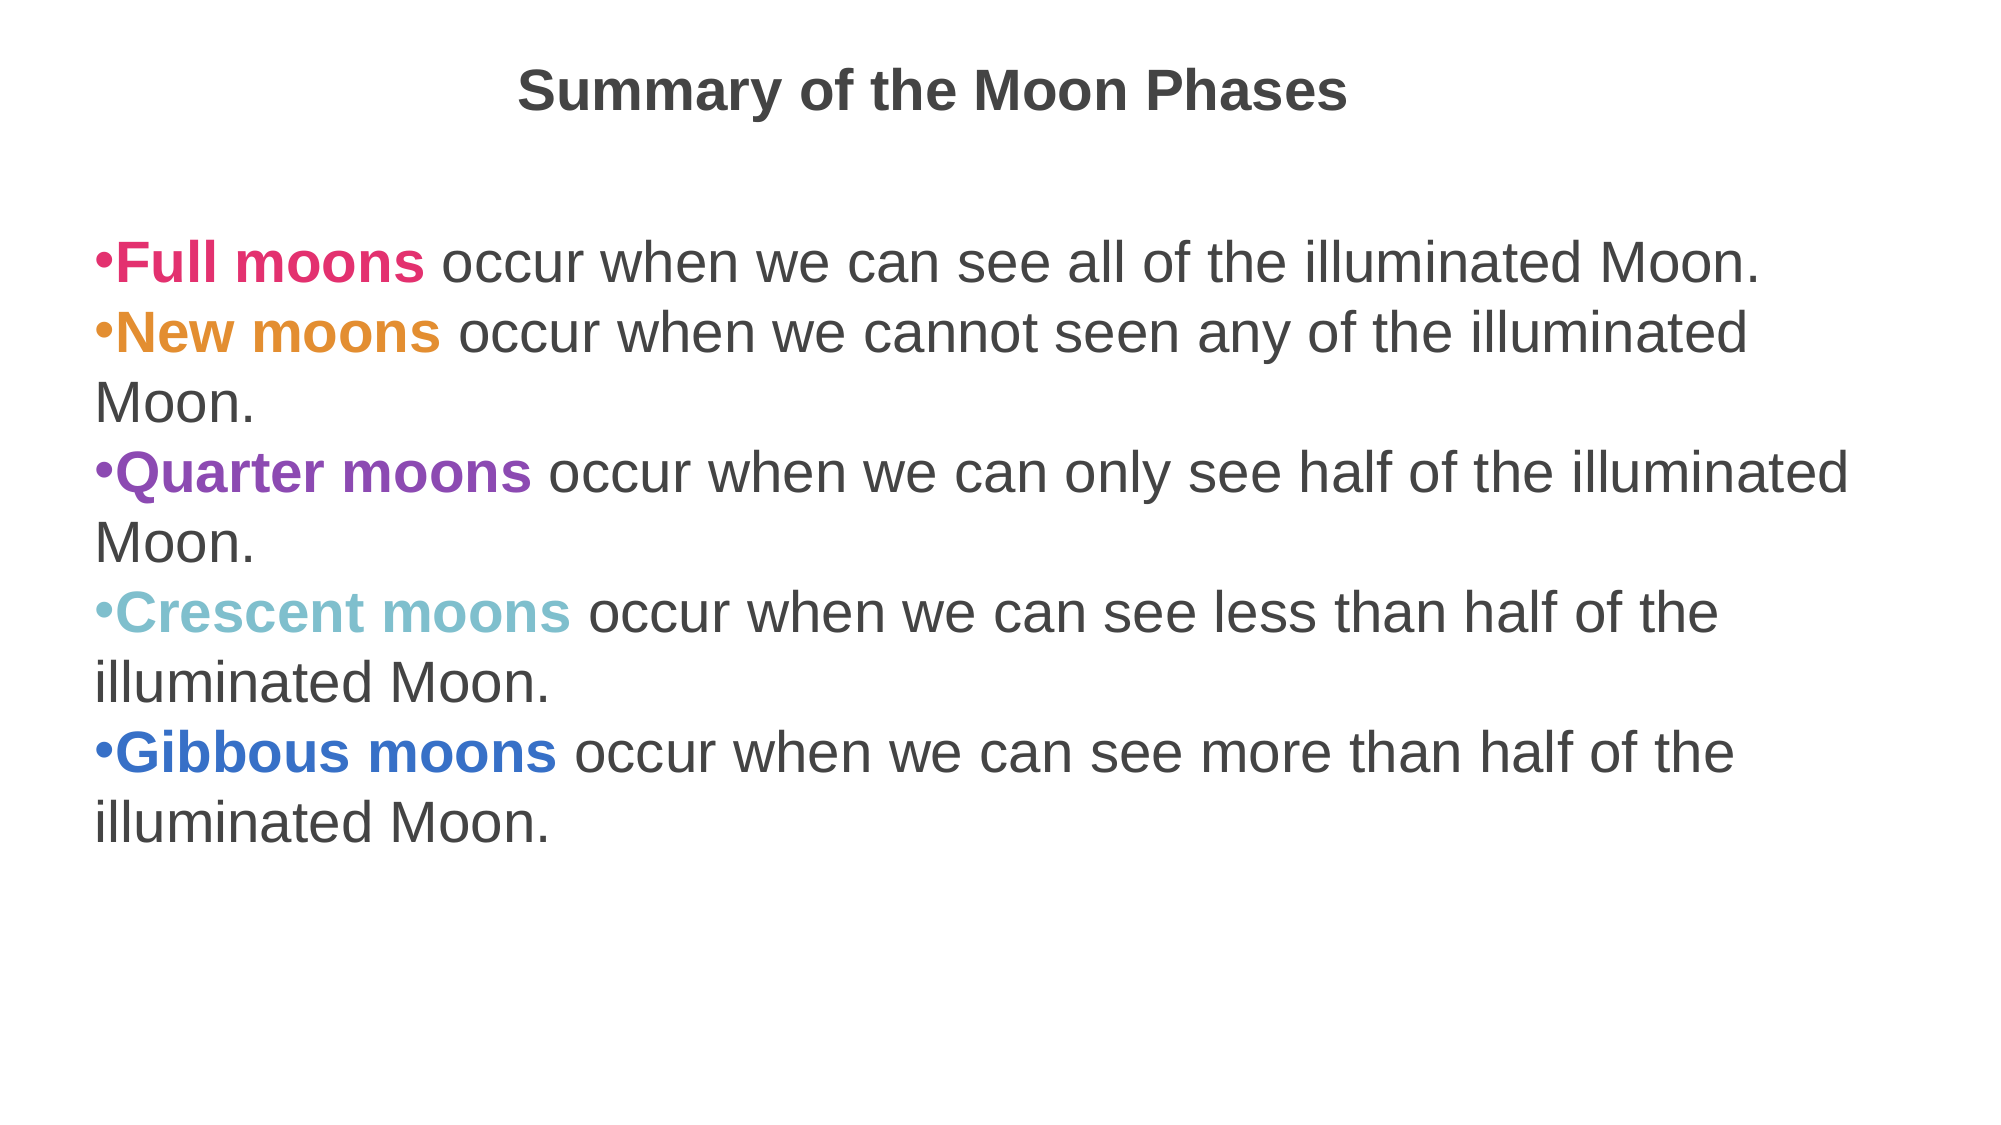

Summary of the Moon Phases
Full moons occur when we can see all of the illuminated Moon.
New moons occur when we cannot seen any of the illuminated Moon.
Quarter moons occur when we can only see half of the illuminated Moon.
Crescent moons occur when we can see less than half of the illuminated Moon.
Gibbous moons occur when we can see more than half of the illuminated Moon.